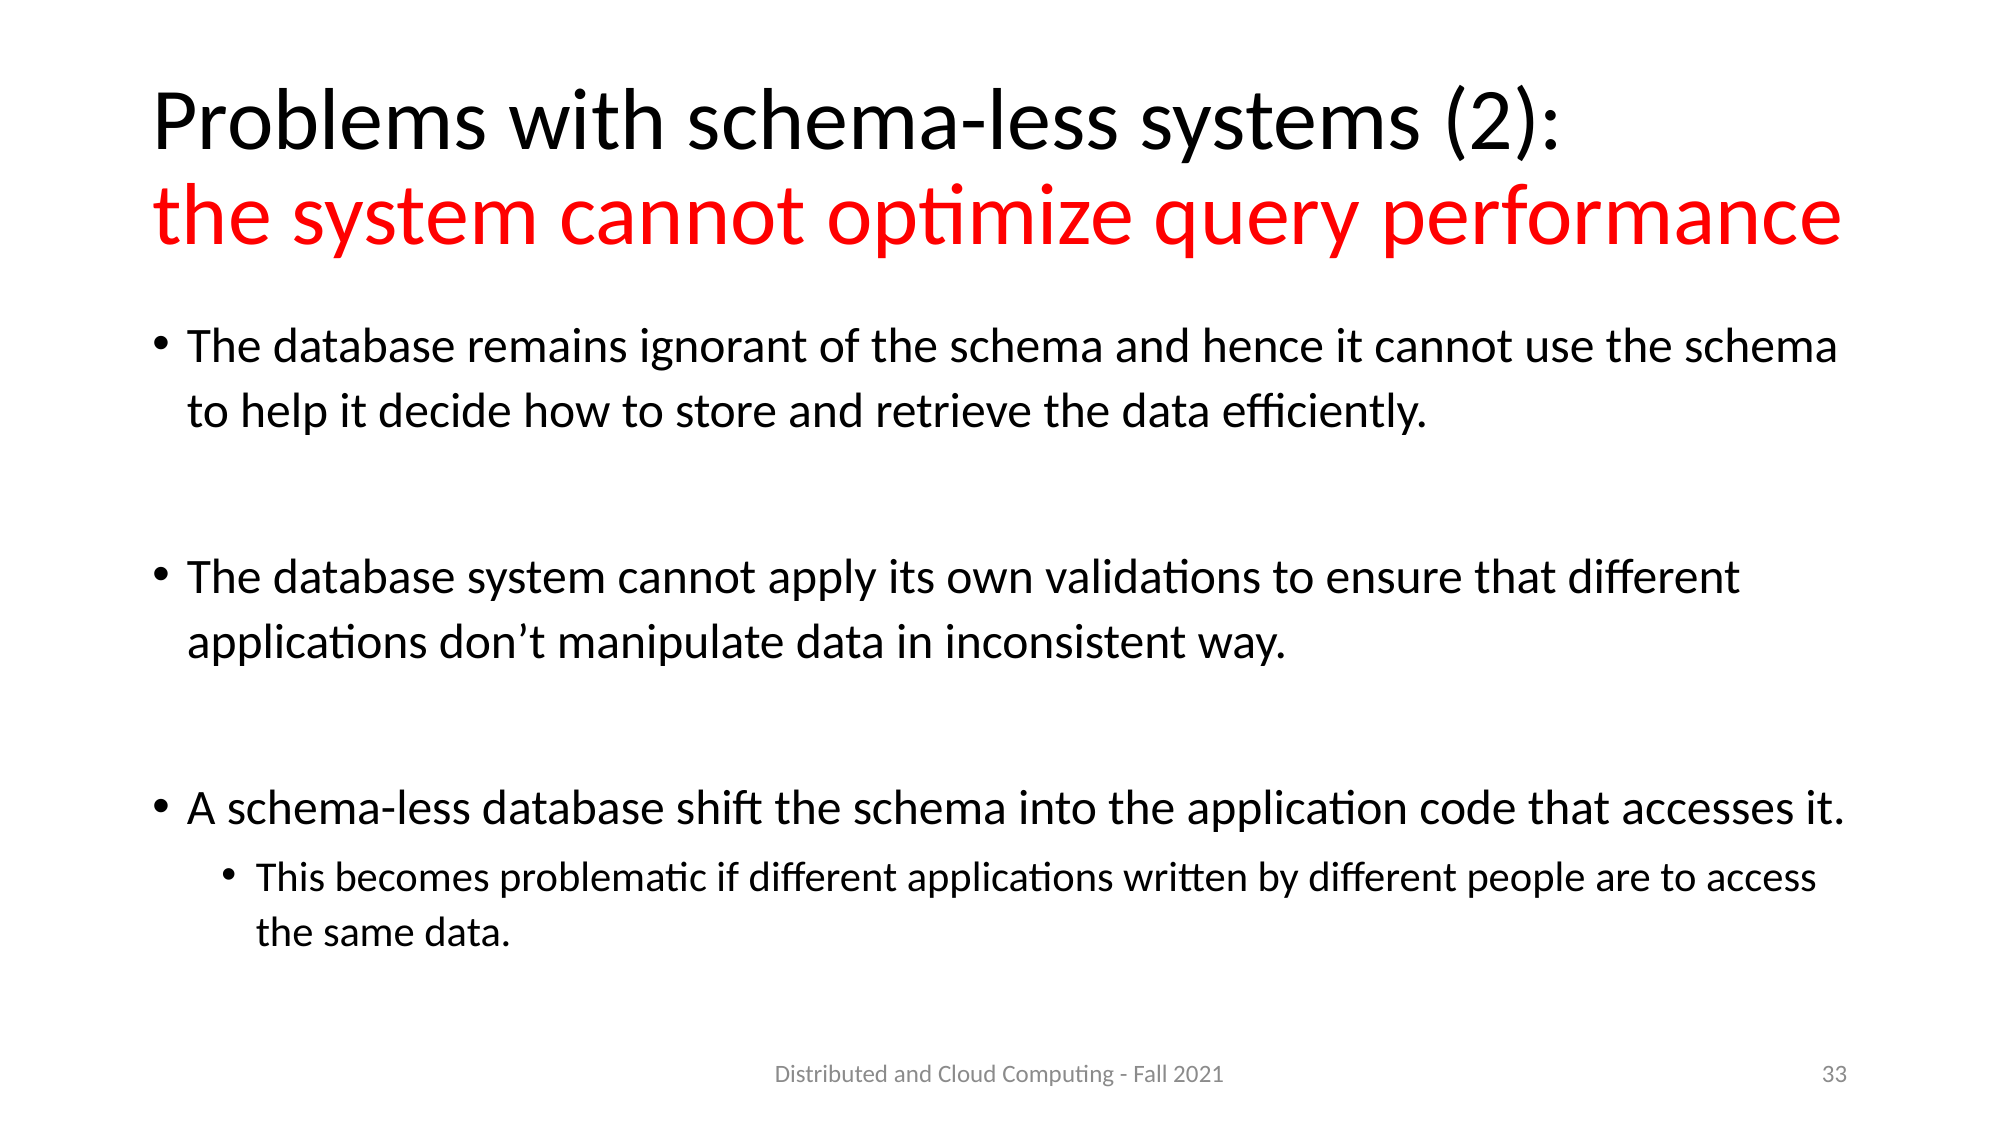

# Problems with schema-less systems (2): the system cannot optimize query performance
The database remains ignorant of the schema and hence it cannot use the schema to help it decide how to store and retrieve the data efficiently.

The database system cannot apply its own validations to ensure that different applications don’t manipulate data in inconsistent way.

A schema-less database shift the schema into the application code that accesses it.
This becomes problematic if different applications written by different people are to access the same data.
Distributed and Cloud Computing - Fall 2021
33